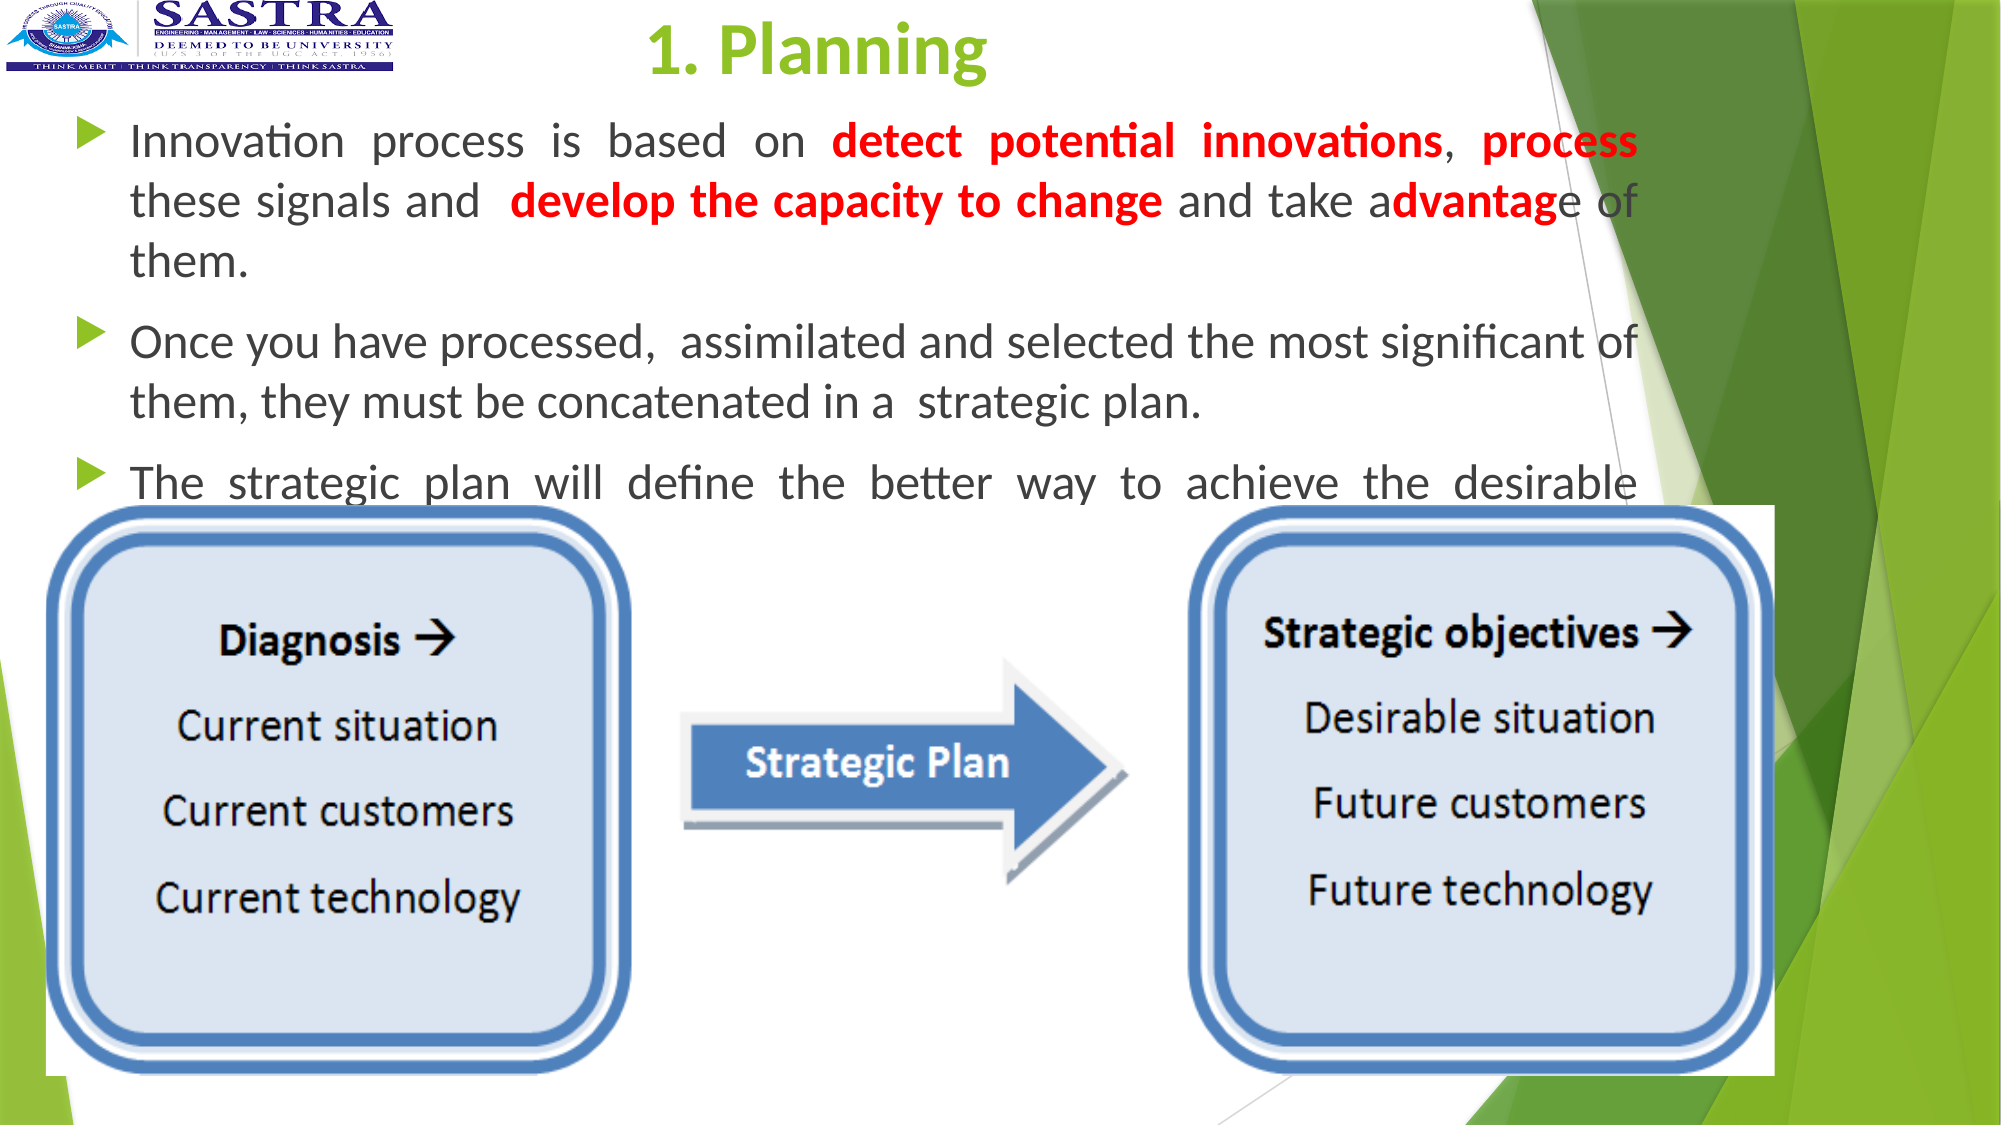

# 1. Planning
Innovation process is based on detect potential innovations, process these signals and  develop the capacity to change and take advantage of them.
Once you have processed,  assimilated and selected the most significant of them, they must be concatenated in a  strategic plan.
The strategic plan will define the better way to achieve the desirable situation.